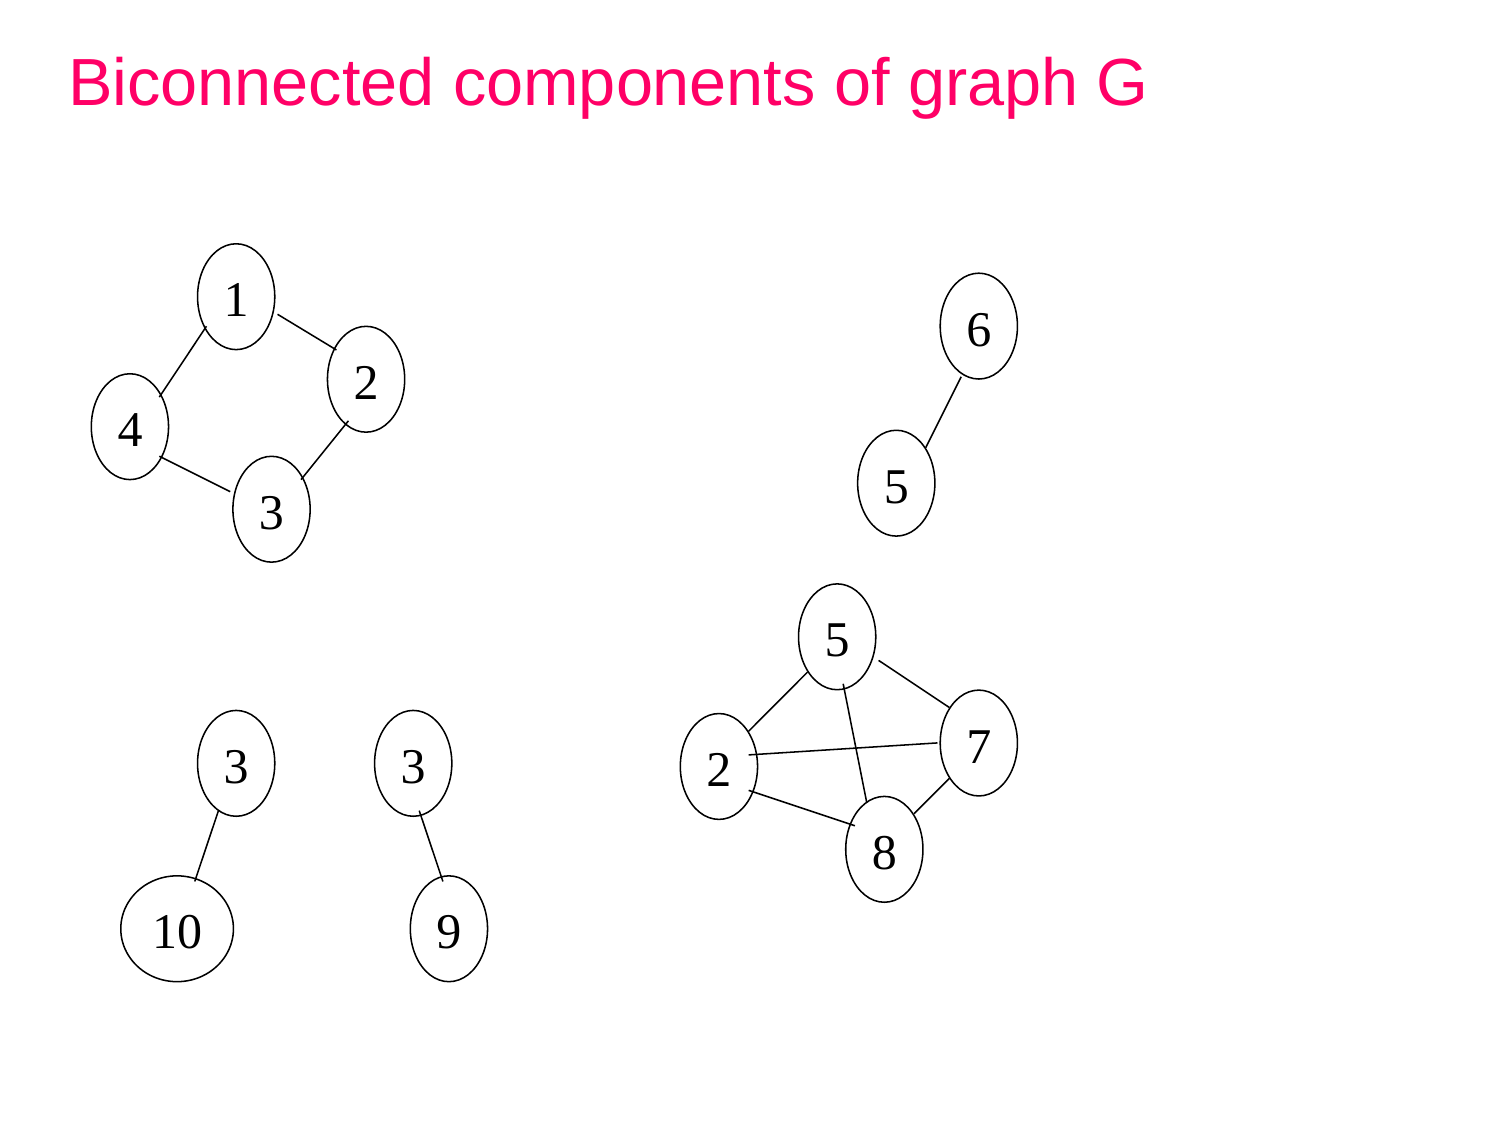

Biconnected components of graph G

1
6

2
4

5

3
5

7
3
3
2

8

10
9